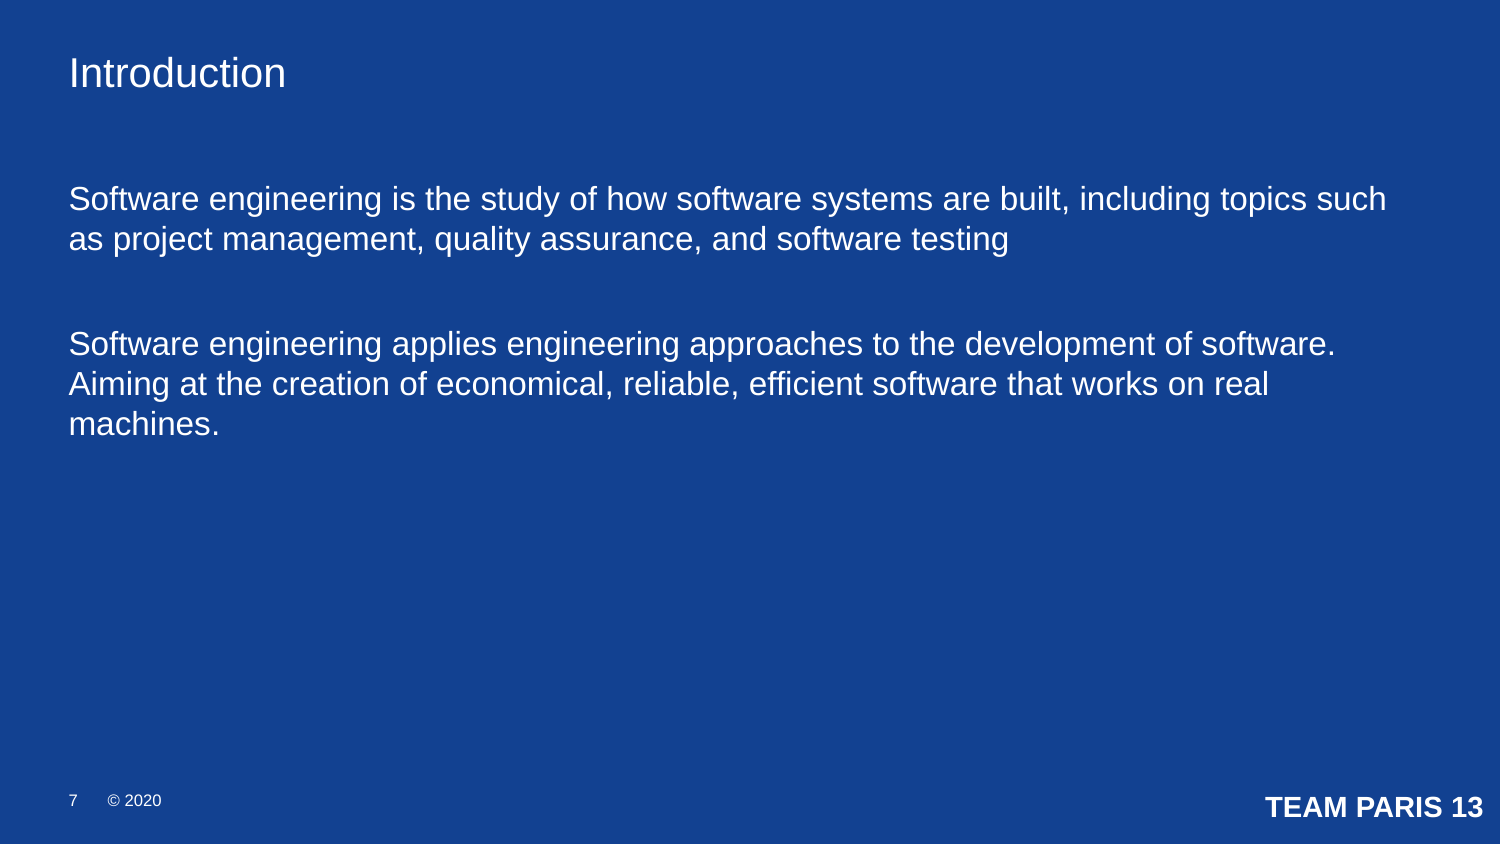

Introduction

Software engineering is the study of how software systems are built, including topics such as project management, quality assurance, and software testing

Software engineering applies engineering approaches to the development of software. Aiming at the creation of economical, reliable, efficient software that works on real machines.
Internal use